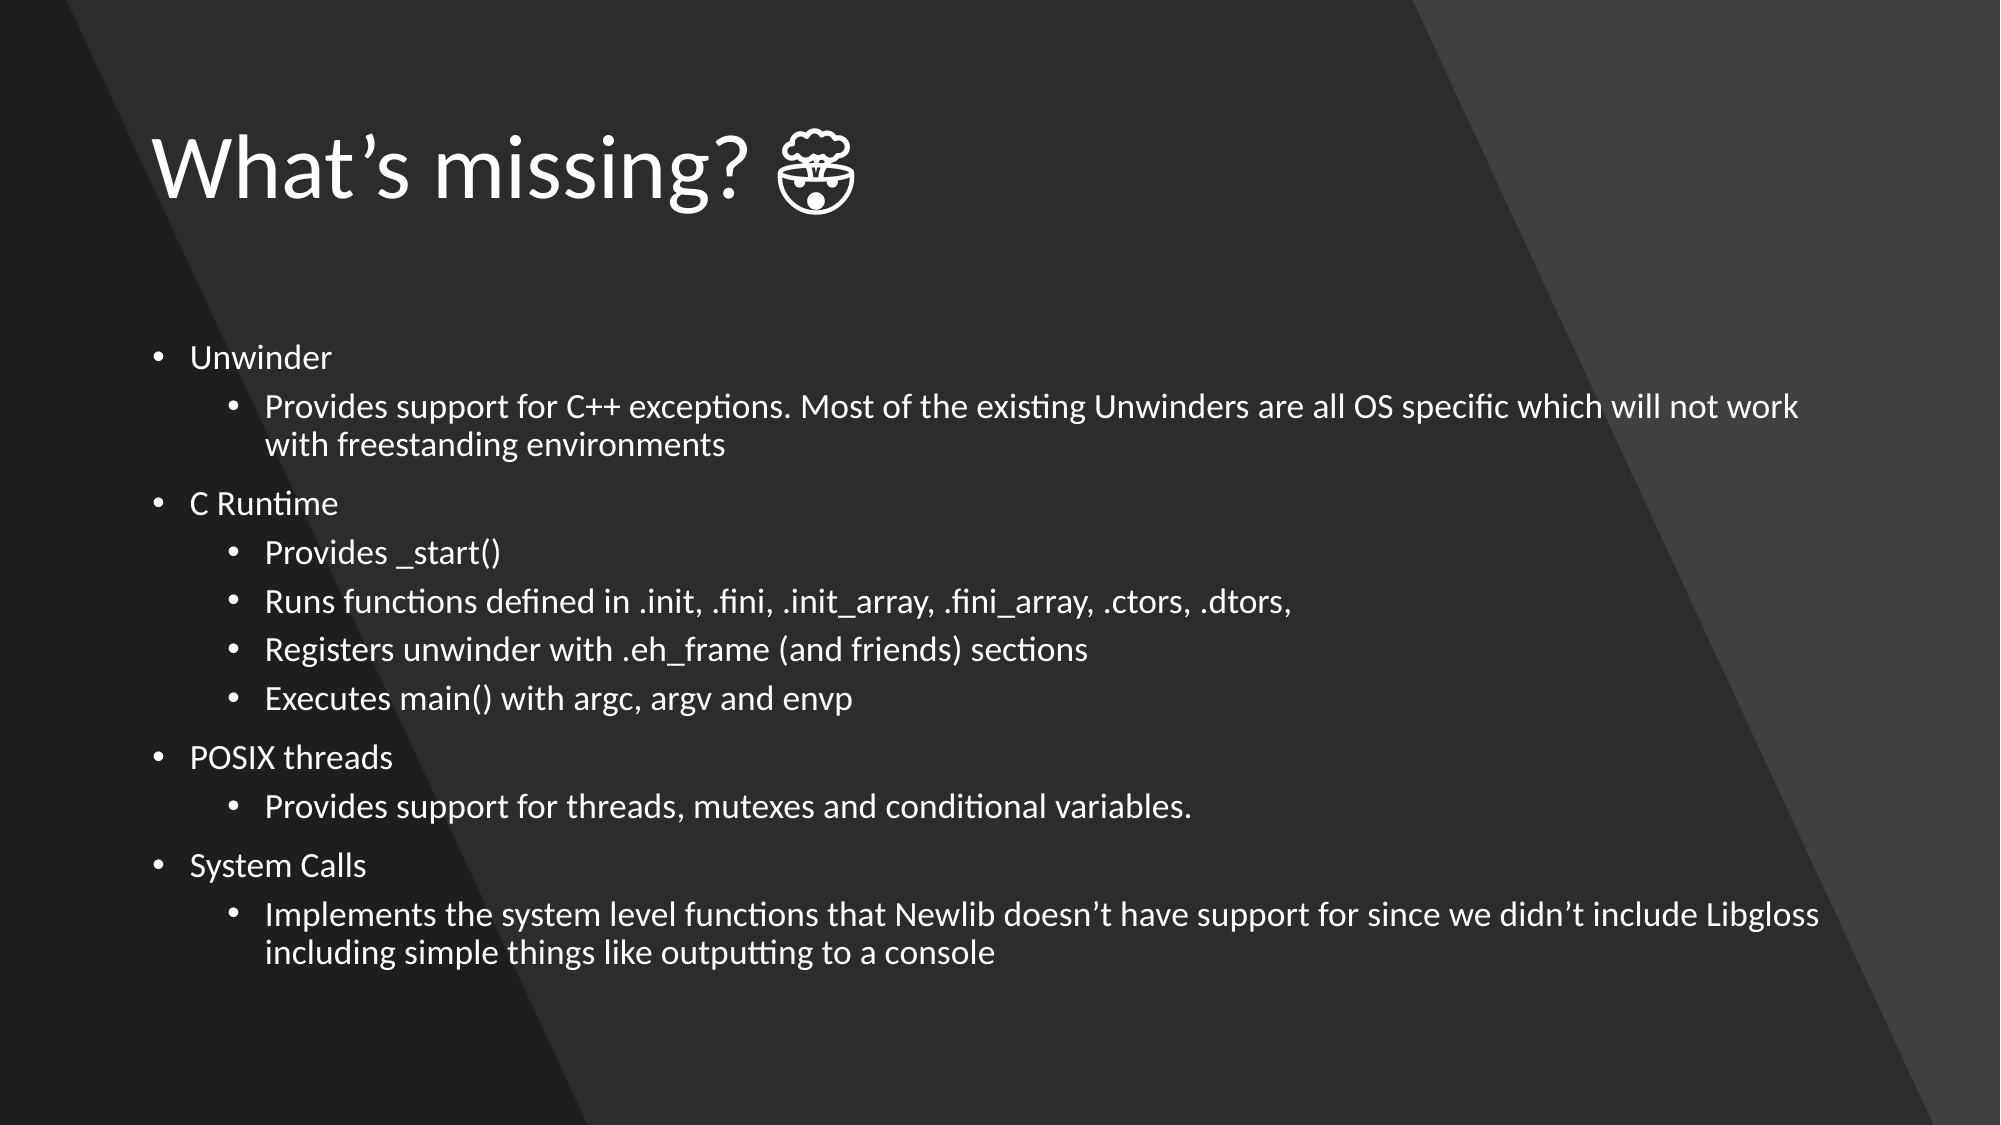

# What’s missing? 🤯
Unwinder
Provides support for C++ exceptions. Most of the existing Unwinders are all OS specific which will not work with freestanding environments
C Runtime
Provides _start()
Runs functions defined in .init, .fini, .init_array, .fini_array, .ctors, .dtors,
Registers unwinder with .eh_frame (and friends) sections
Executes main() with argc, argv and envp
POSIX threads
Provides support for threads, mutexes and conditional variables.
System Calls
Implements the system level functions that Newlib doesn’t have support for since we didn’t include Libgloss including simple things like outputting to a console